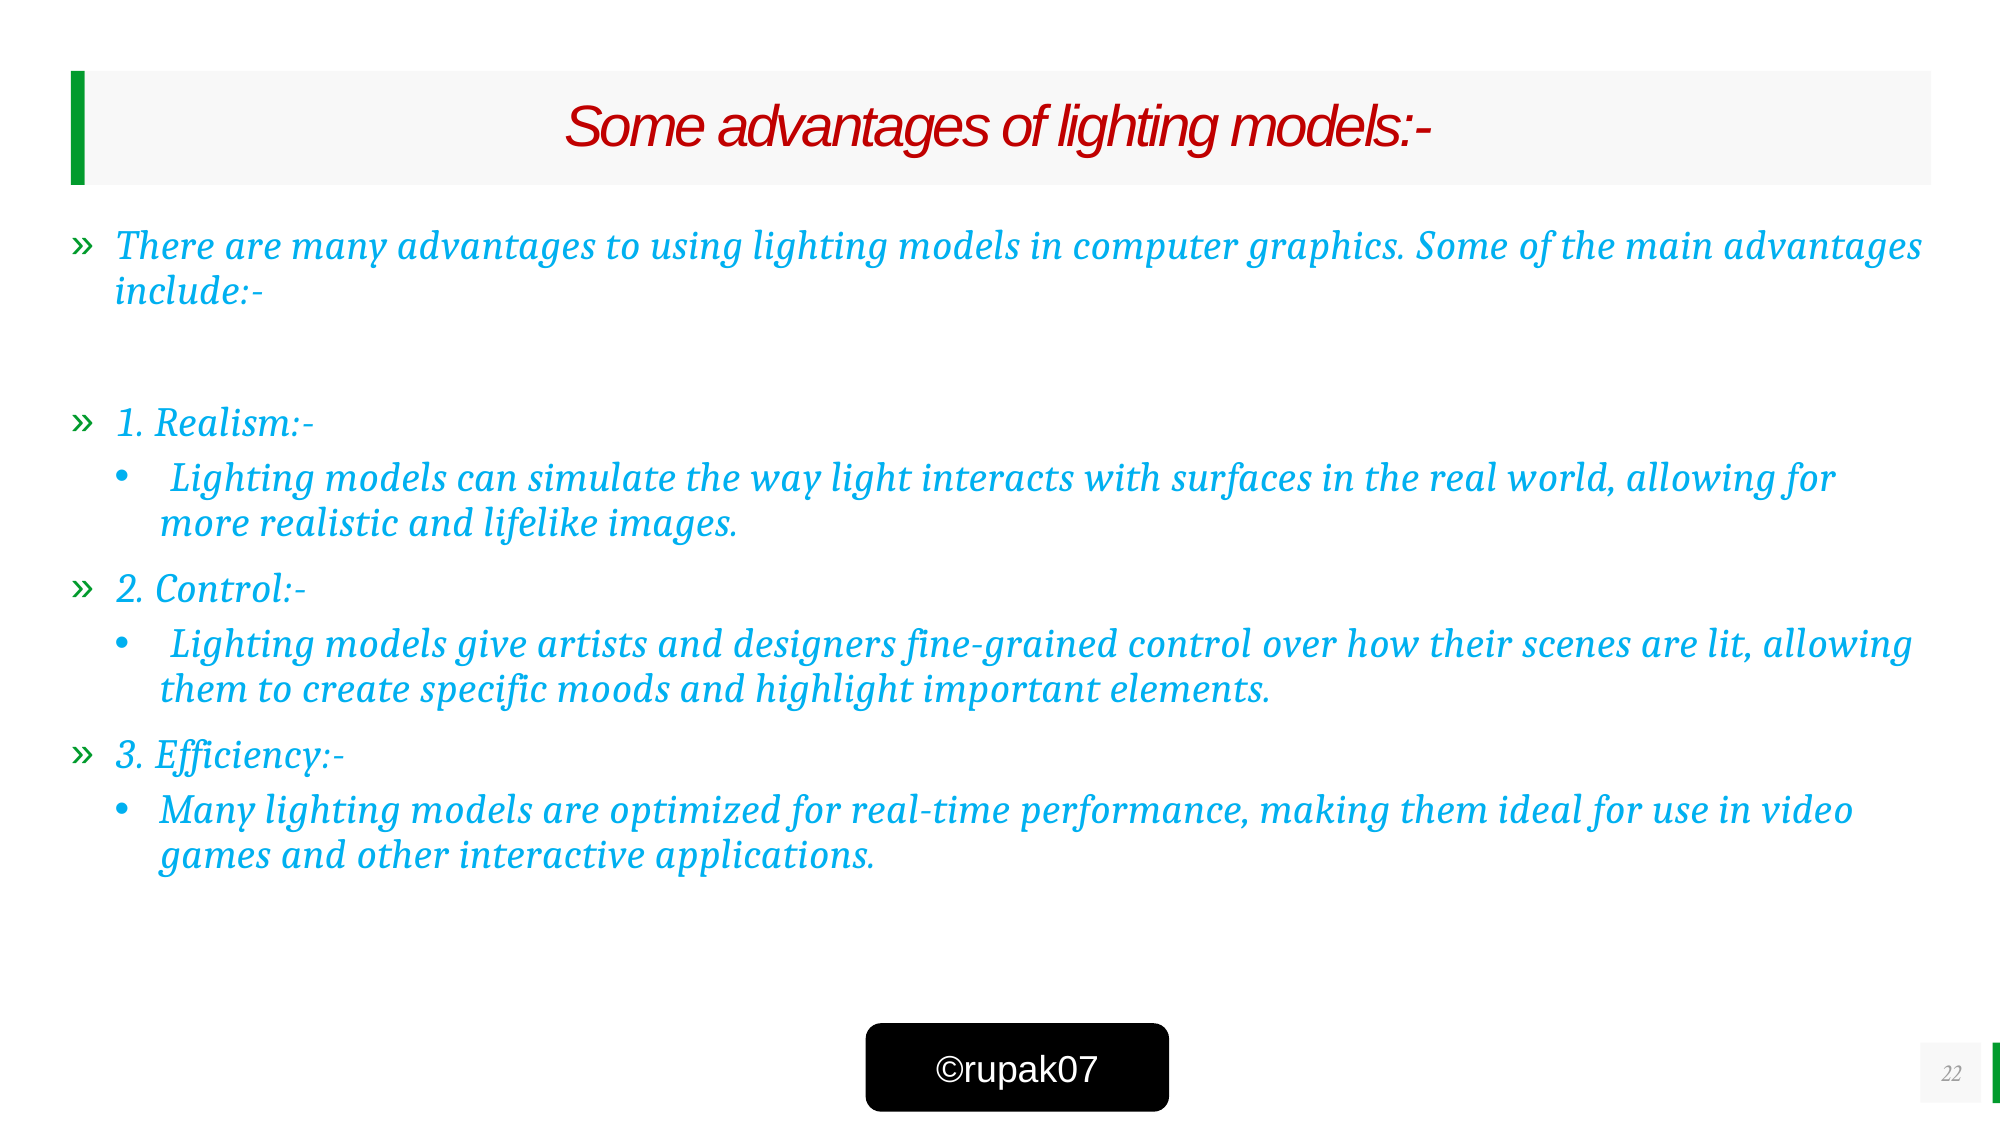

# Some advantages of lighting models:-
There are many advantages to using lighting models in computer graphics. Some of the main advantages include:-

1. Realism:-
 Lighting models can simulate the way light interacts with surfaces in the real world, allowing for more realistic and lifelike images.
2. Control:-
 Lighting models give artists and designers fine-grained control over how their scenes are lit, allowing them to create specific moods and highlight important elements.
3. Efficiency:-
Many lighting models are optimized for real-time performance, making them ideal for use in video games and other interactive applications.
22